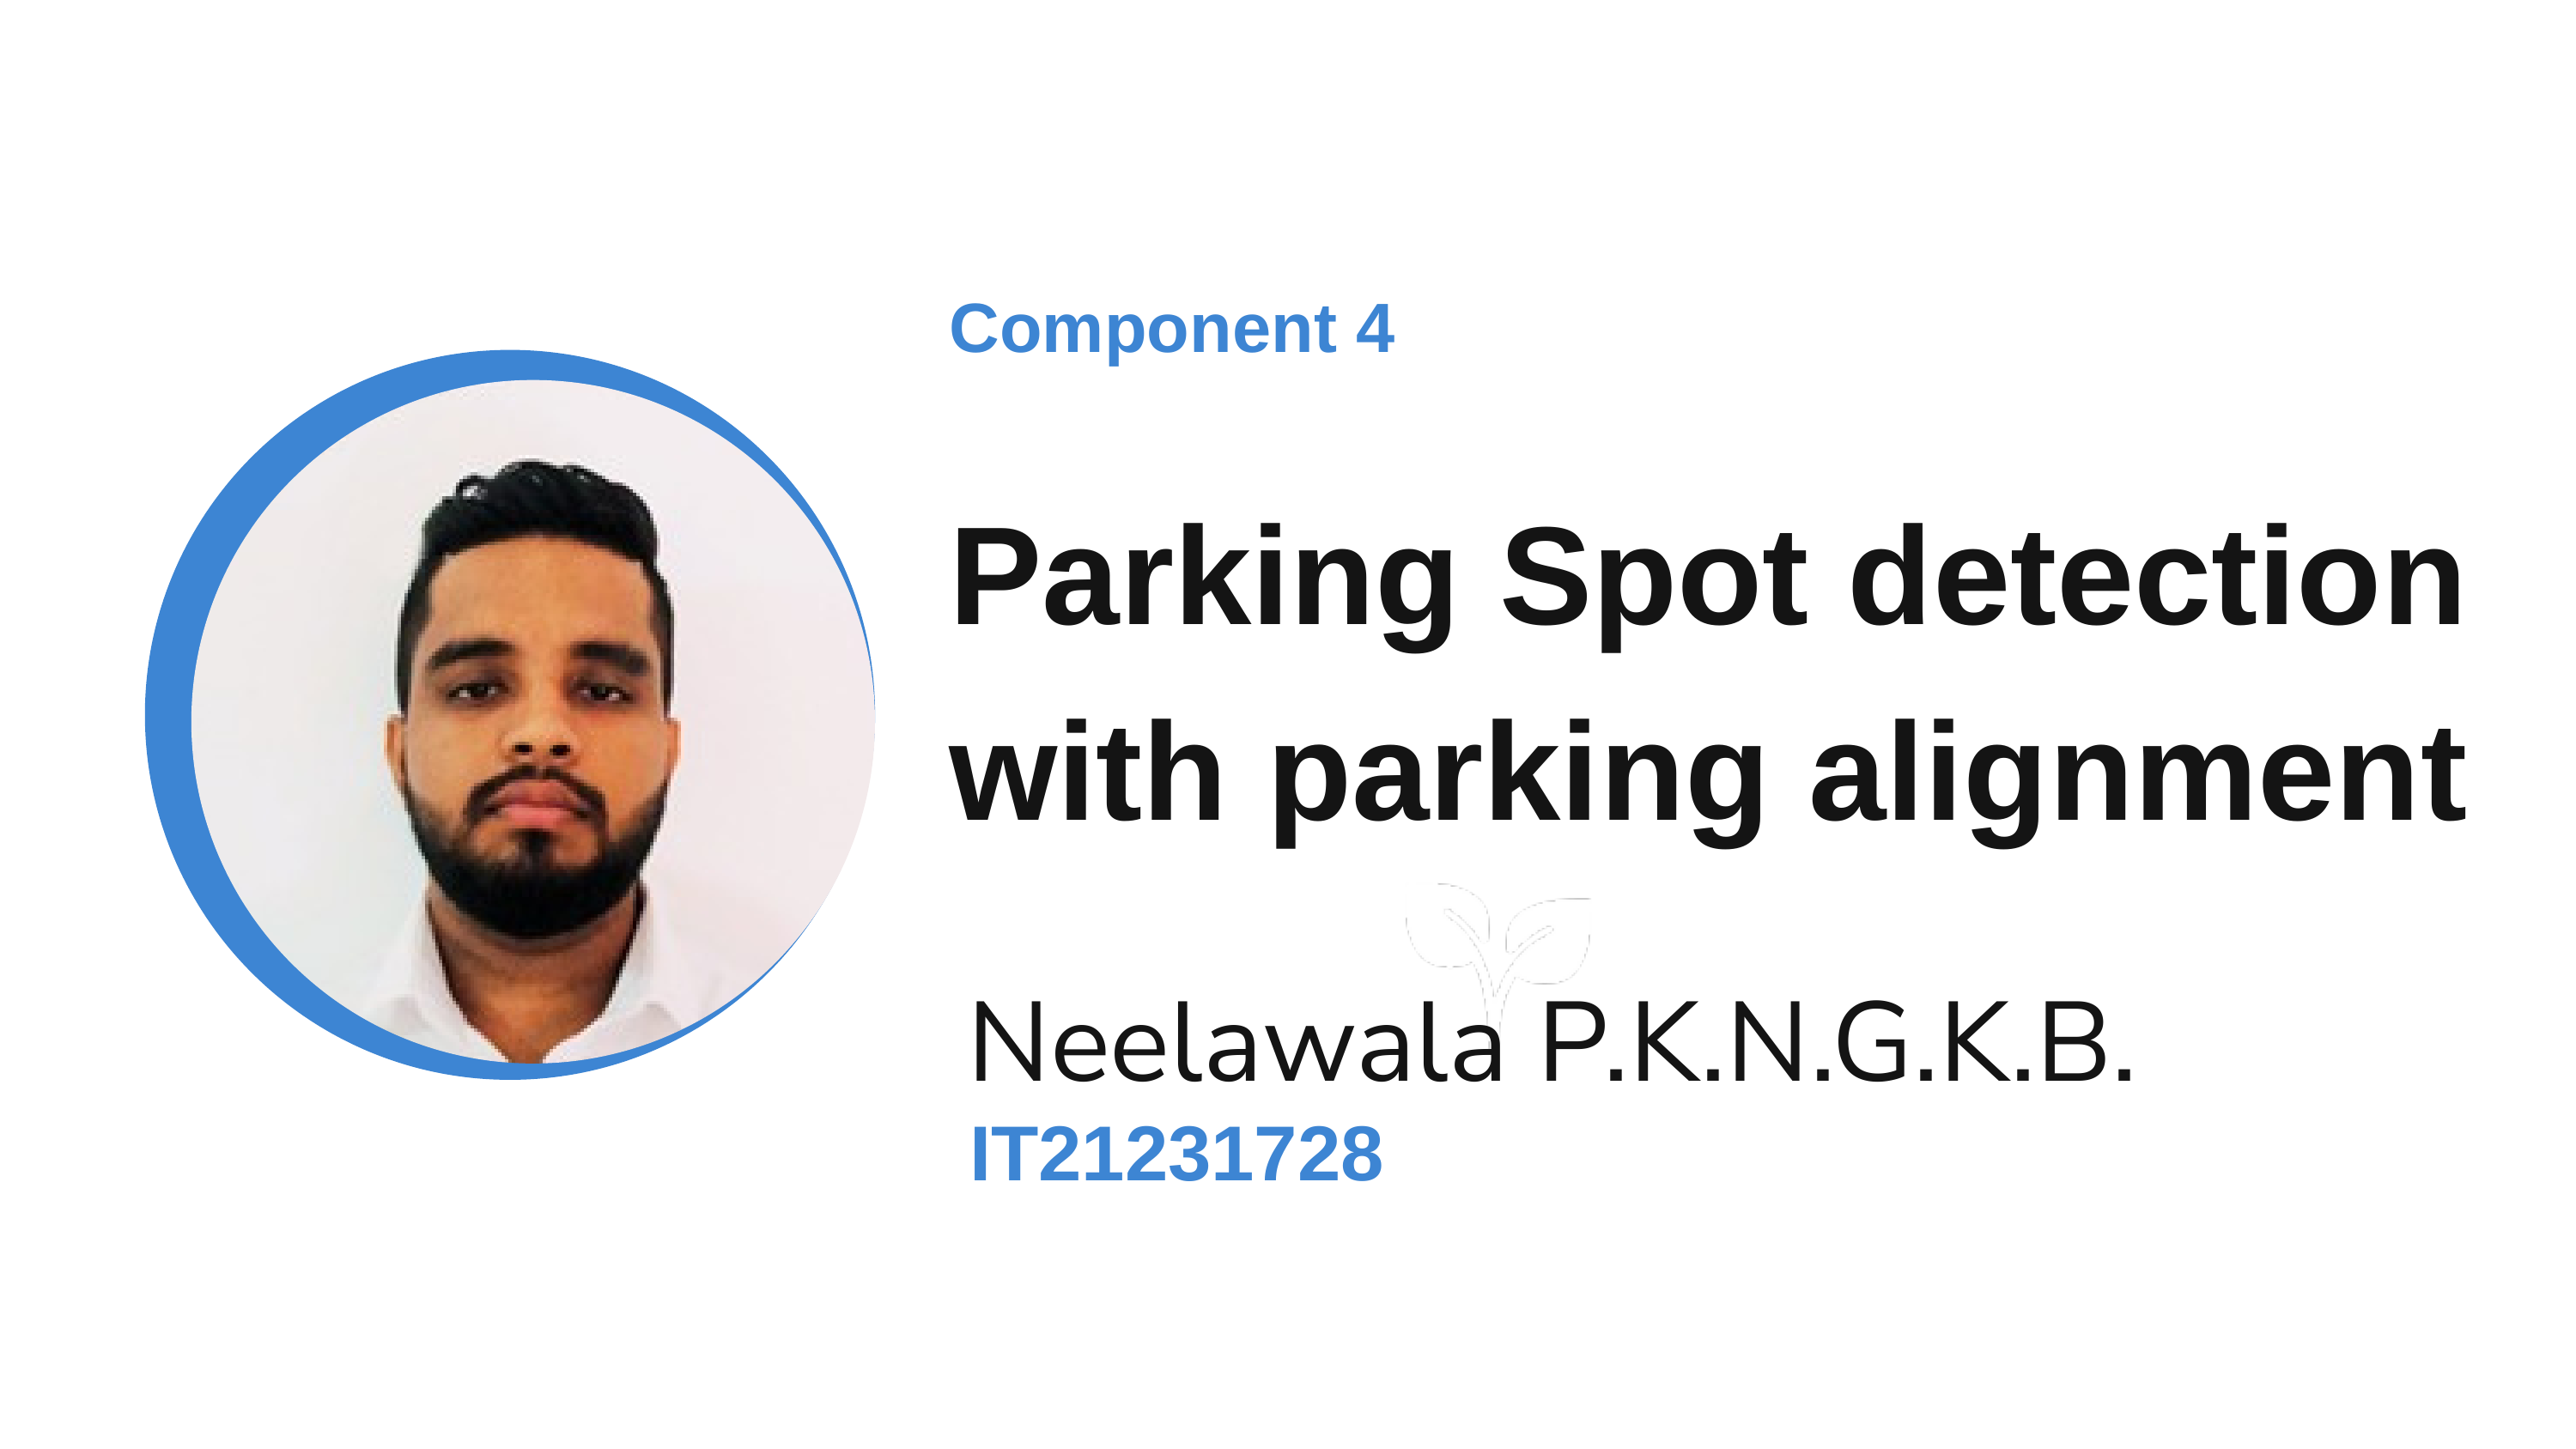

Component 4

Parking Spot detection with parking alignment

Neelawala P.K.N.G.K.B.
IT21231728